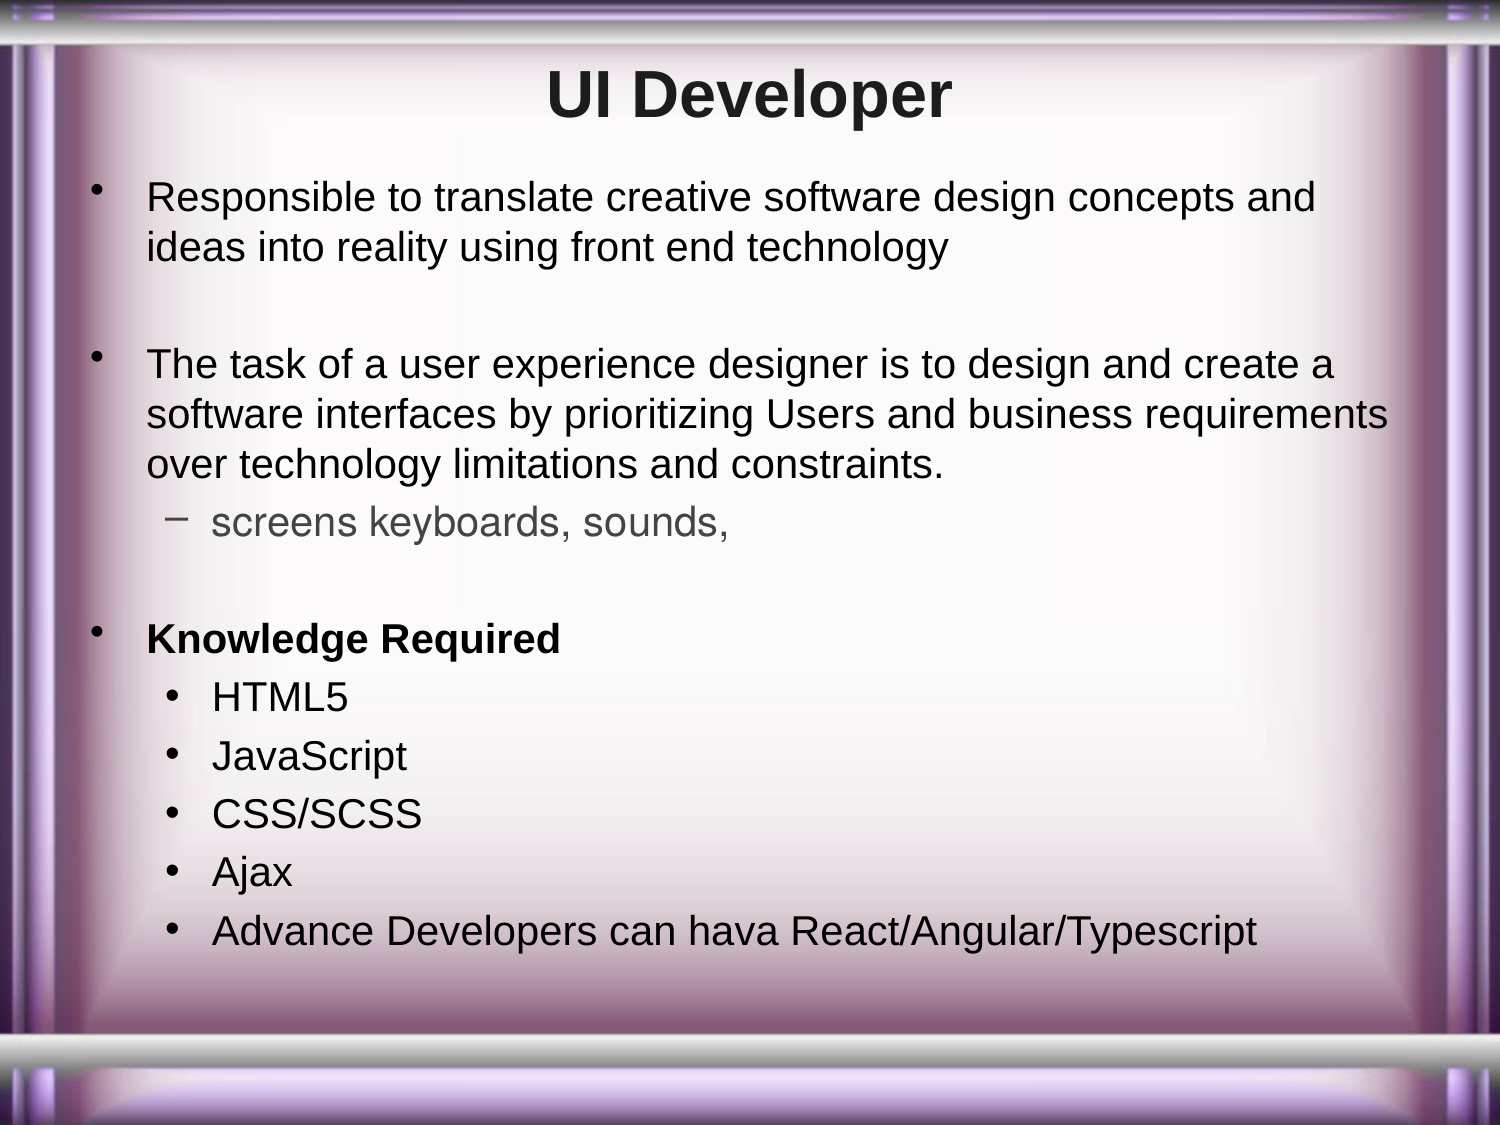

# UI Developer
Responsible to translate creative software design concepts and ideas into reality using front end technology

The task of a user experience designer is to design and create a software interfaces by prioritizing Users and business requirements over technology limitations and constraints.
screens keyboards, sounds,

Knowledge Required
HTML5
JavaScript
CSS/SCSS
Ajax
Advance Developers can hava React/Angular/Typescript